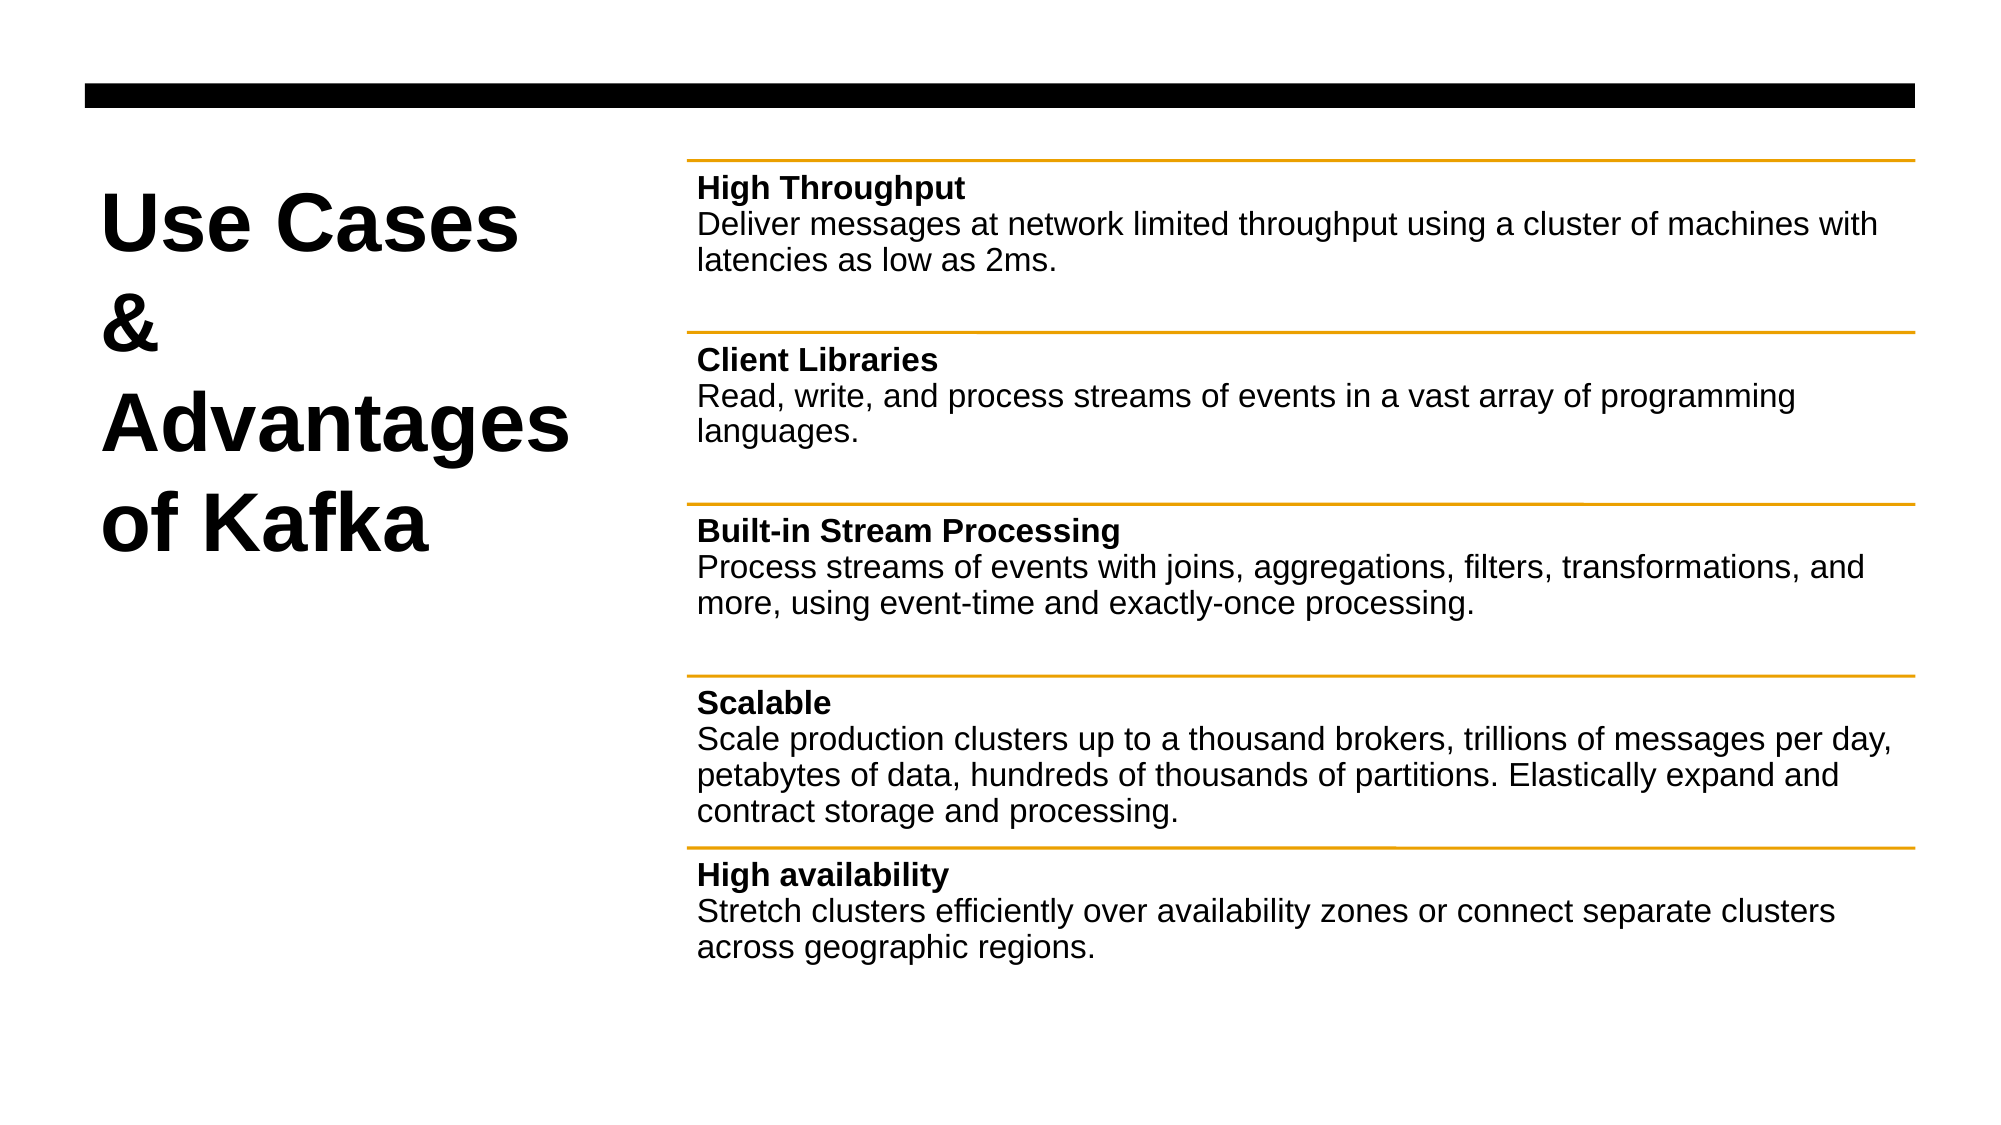

# Use Cases & Advantages of Kafka
High Throughput
Deliver messages at network limited throughput using a cluster of machines with latencies as low as 2ms.
Client Libraries
Read, write, and process streams of events in a vast array of programming languages.
Built-in Stream Processing
Process streams of events with joins, aggregations, filters, transformations, and more, using event-time and exactly-once processing.
Scalable
Scale production clusters up to a thousand brokers, trillions of messages per day, petabytes of data, hundreds of thousands of partitions. Elastically expand and contract storage and processing.
High availability
Stretch clusters efficiently over availability zones or connect separate clusters across geographic regions.